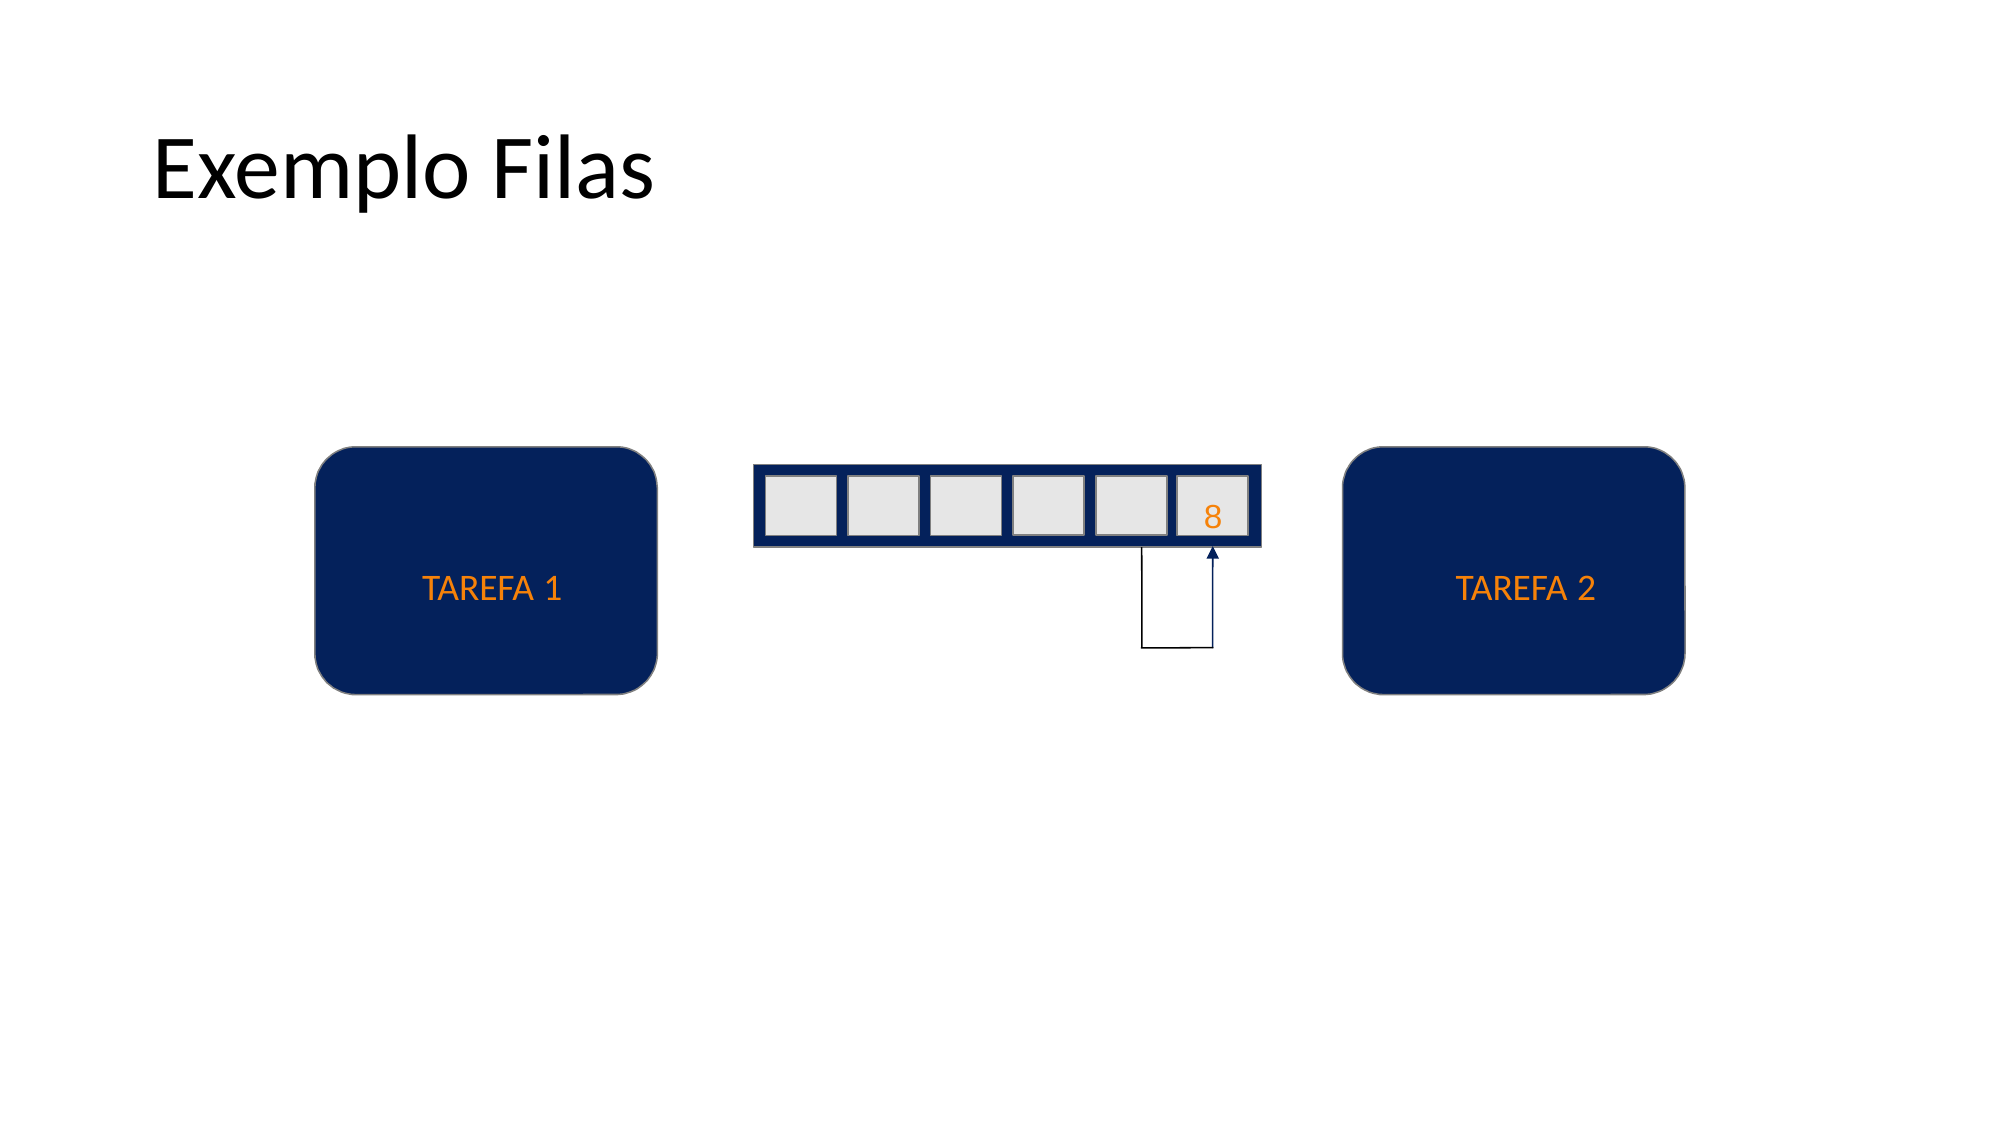

# Exemplo Filas

8

TAREFA 1
TAREFA 2